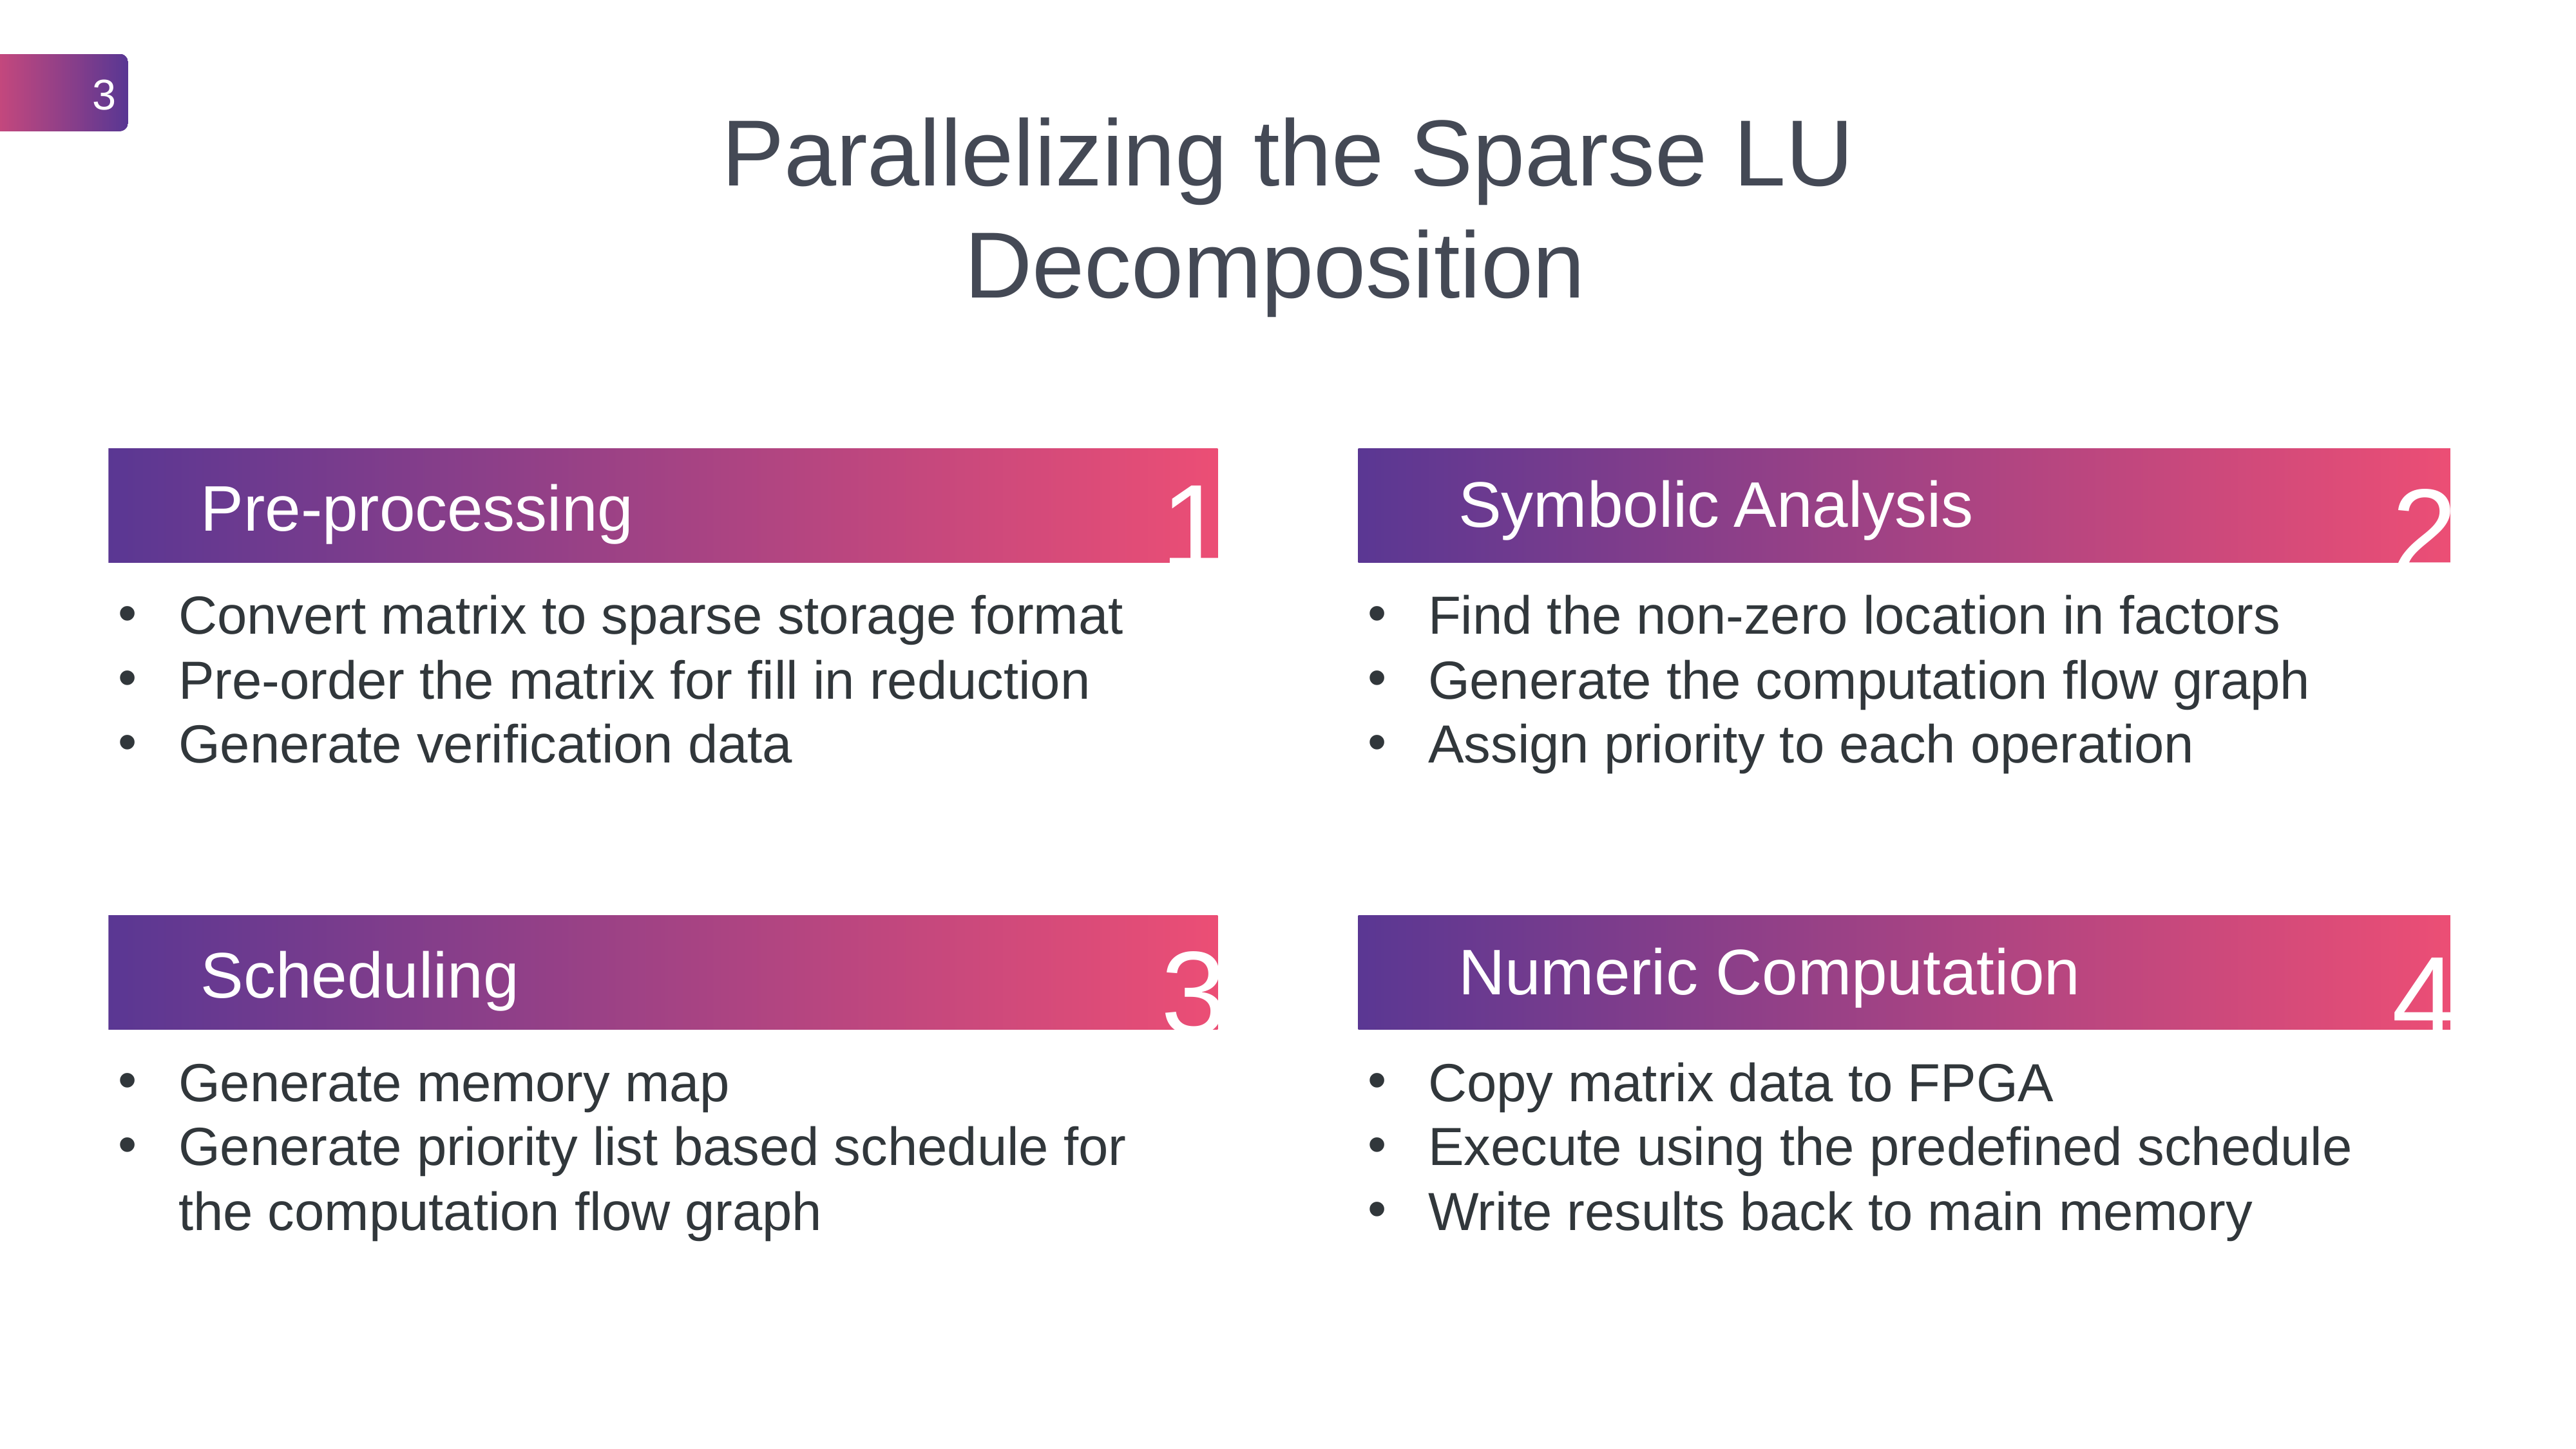

3
Parallelizing the Sparse LU Decomposition

1

2
Symbolic Analysis
Pre-processing
Pre-processing
Pre-processing
Convert matrix to sparse storage format
Pre-order the matrix for fill in reduction
Generate verification data
Find the non-zero location in factors
Generate the computation flow graph
Assign priority to each operation
3

4
Numeric Computation
Scheduling
Pre-processing
Pre-processing
Generate memory map
Generate priority list based schedule for the computation flow graph
Copy matrix data to FPGA
Execute using the predefined schedule
Write results back to main memory